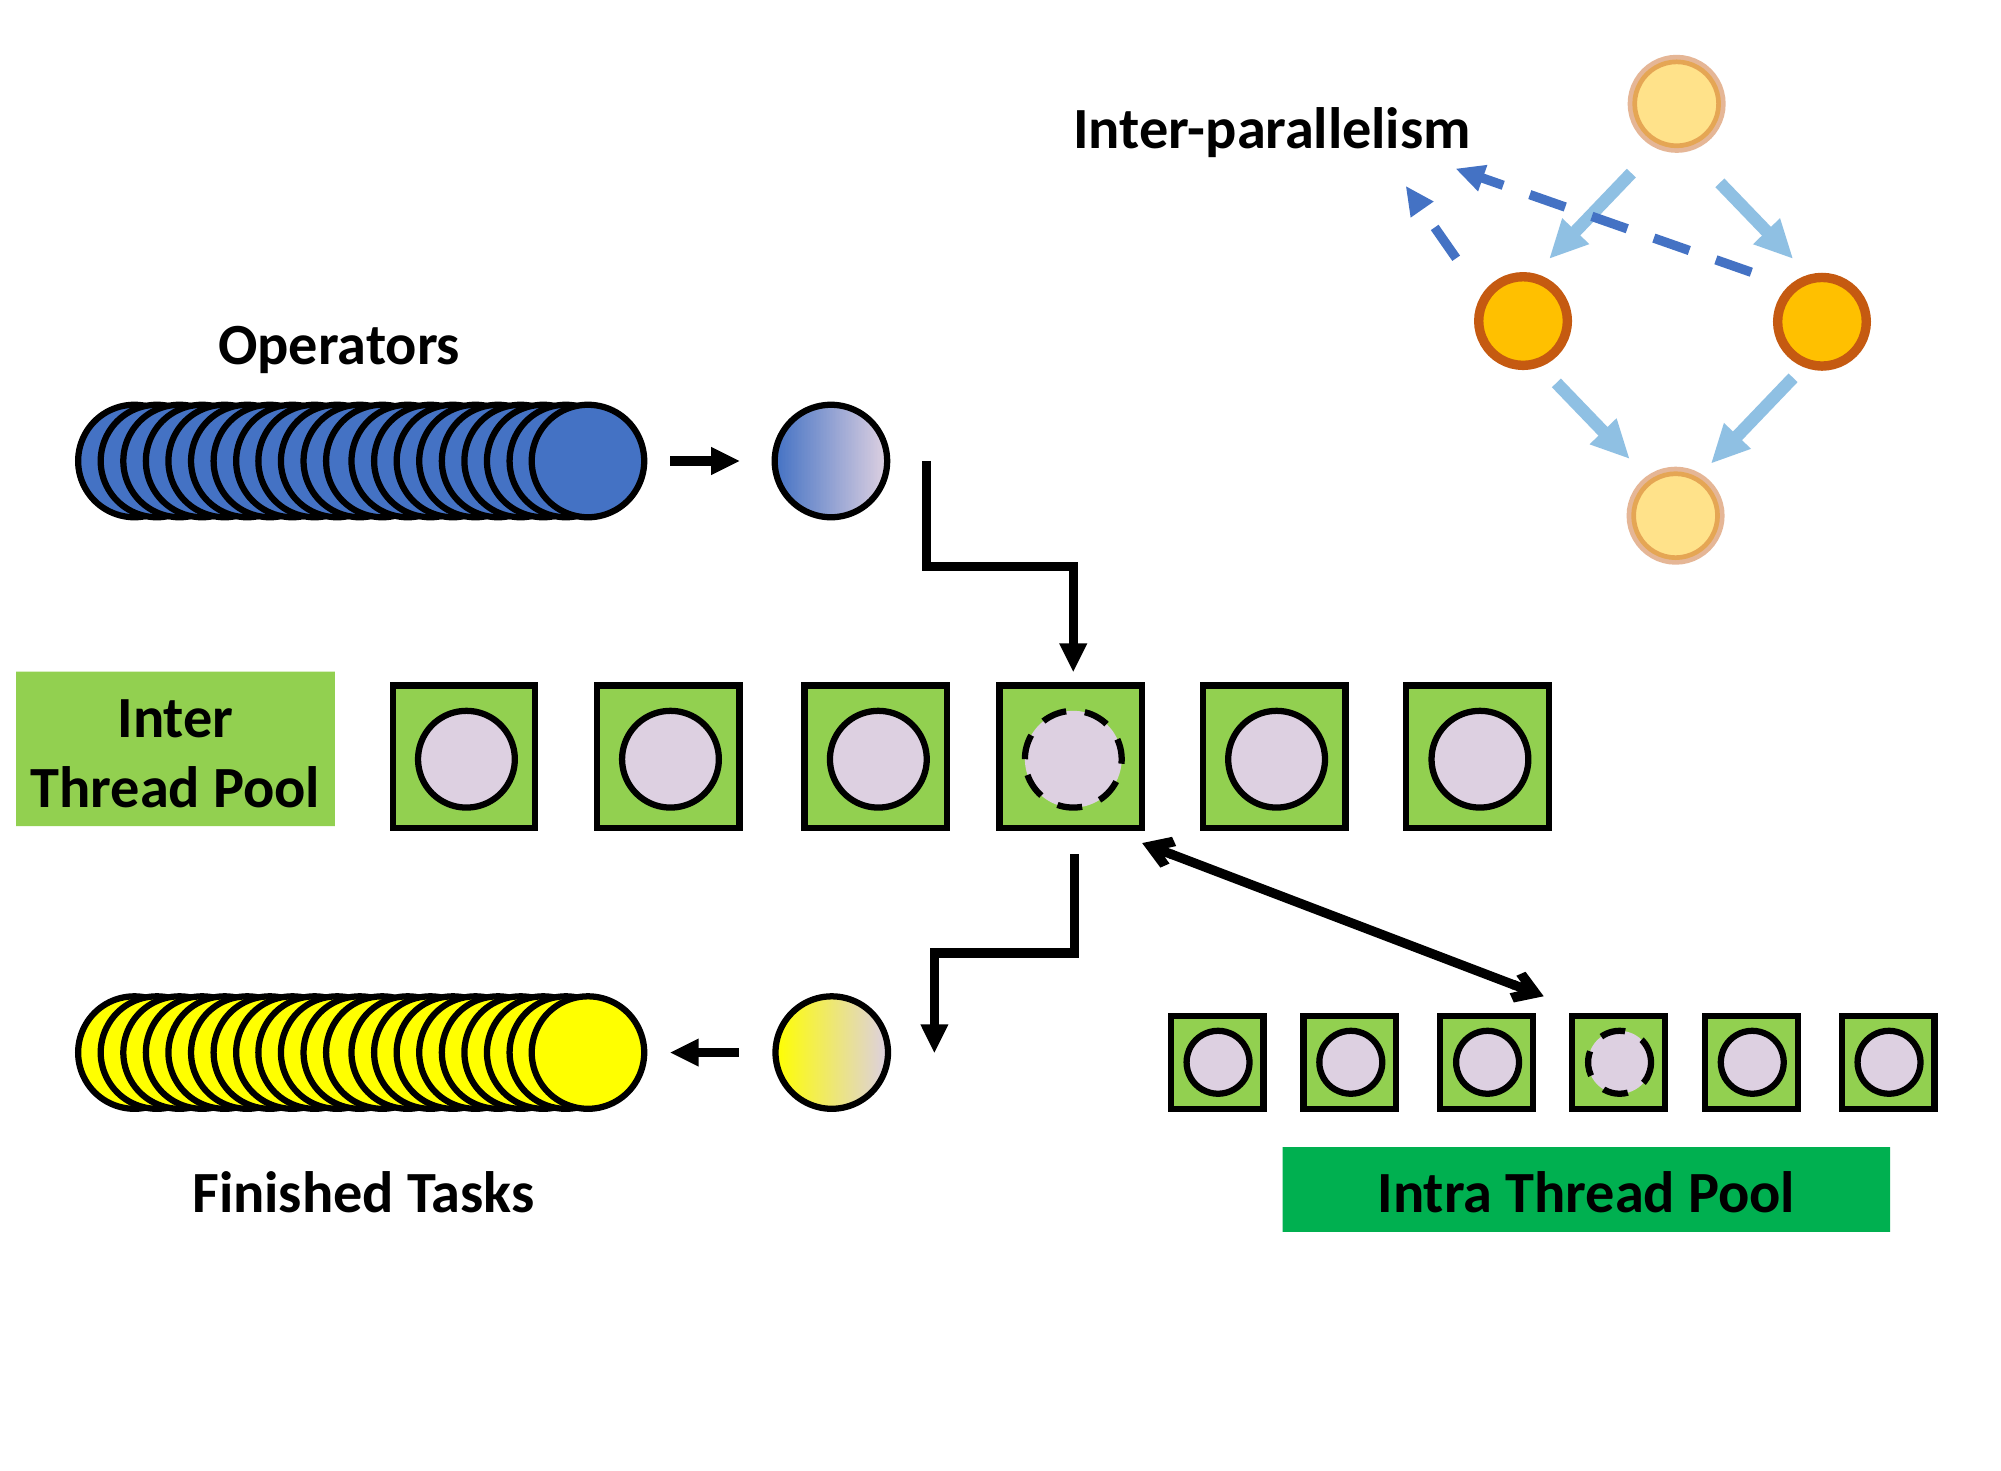

Inter-parallelism

Operators

Inter
Thread Pool

Finished Tasks
Intra Thread Pool